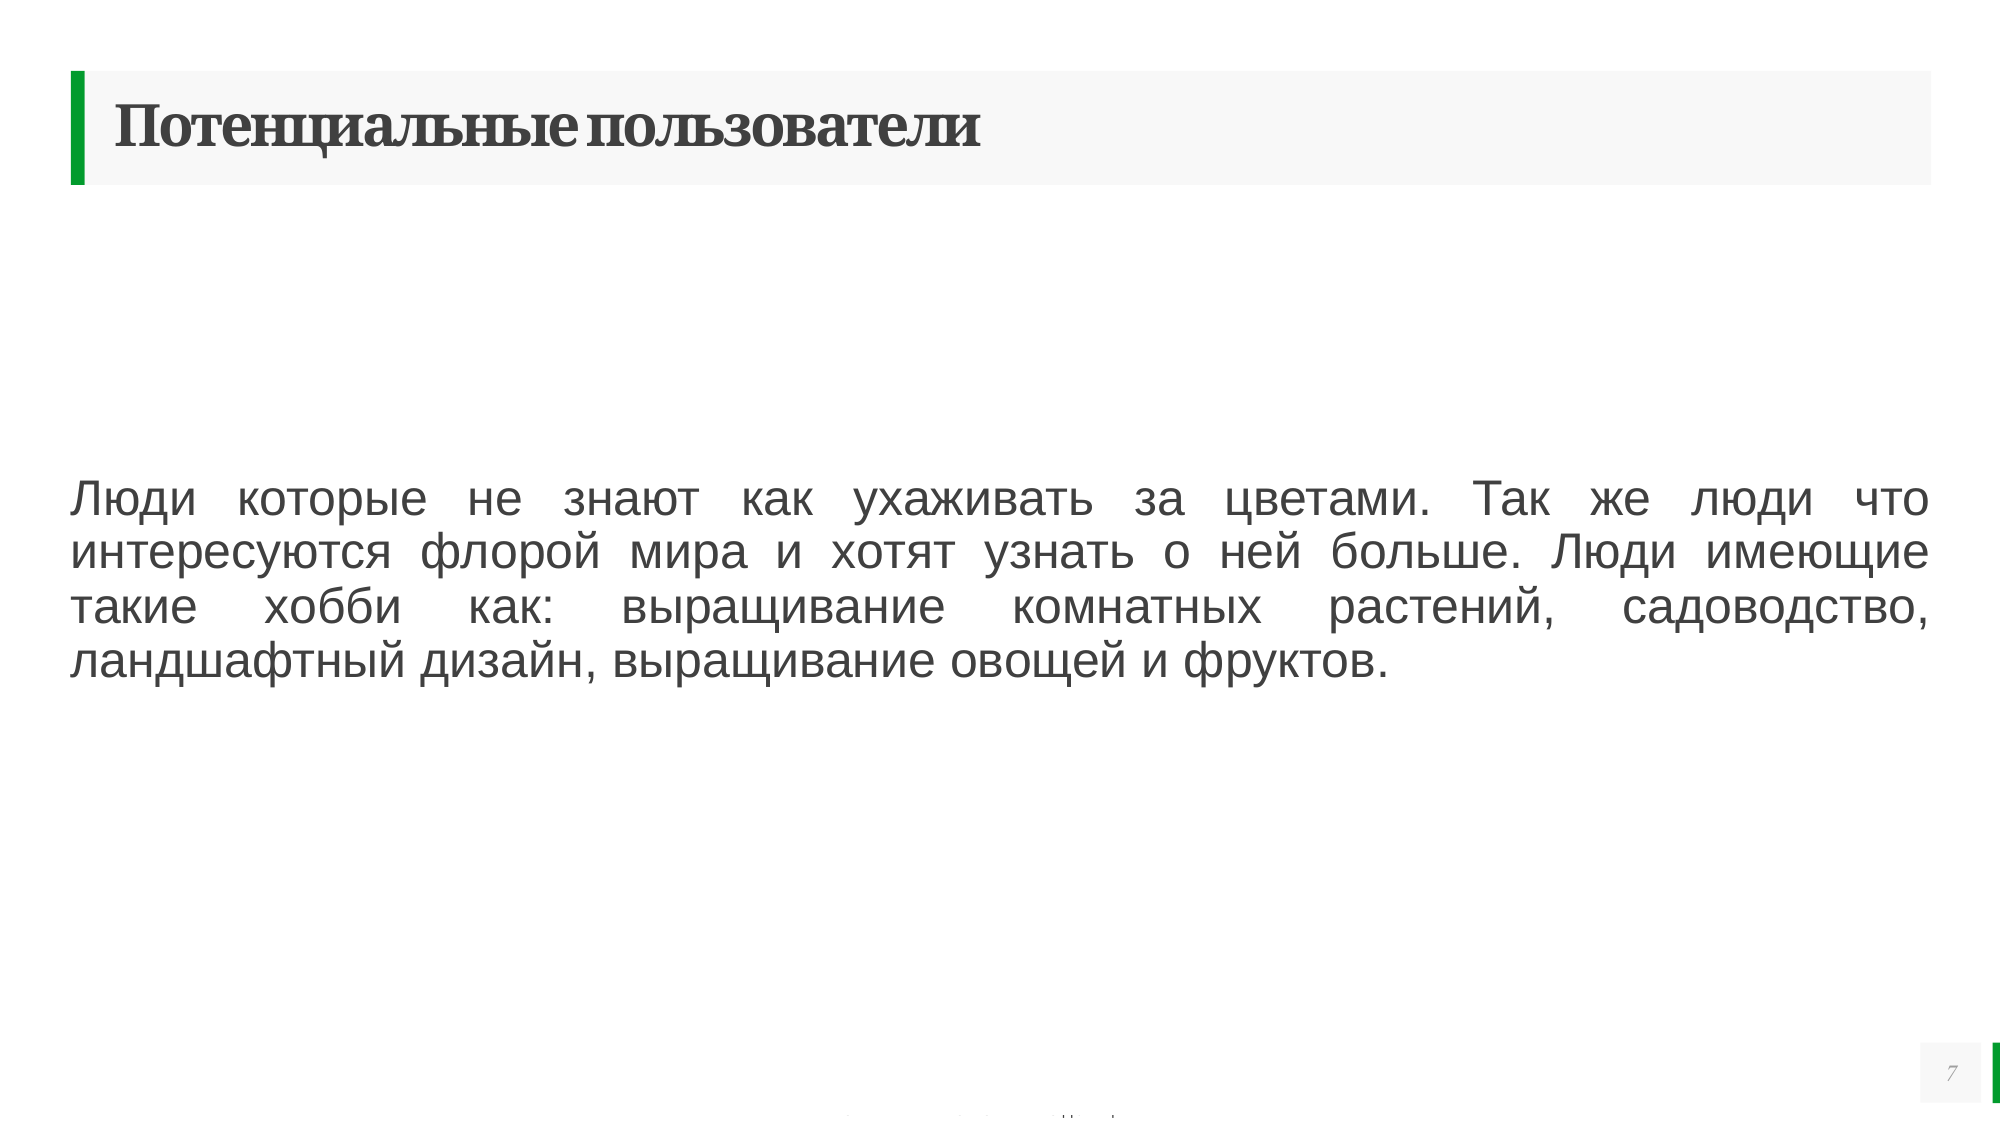

# Потенциальные пользователи
Люди которые не знают как ухаживать за цветами. Так же люди что интересуются флорой мира и хотят узнать о ней больше. Люди имеющие такие хобби как: выращивание комнатных растений, садоводство, ландшафтный дизайн, выращивание овощей и фруктов.

7